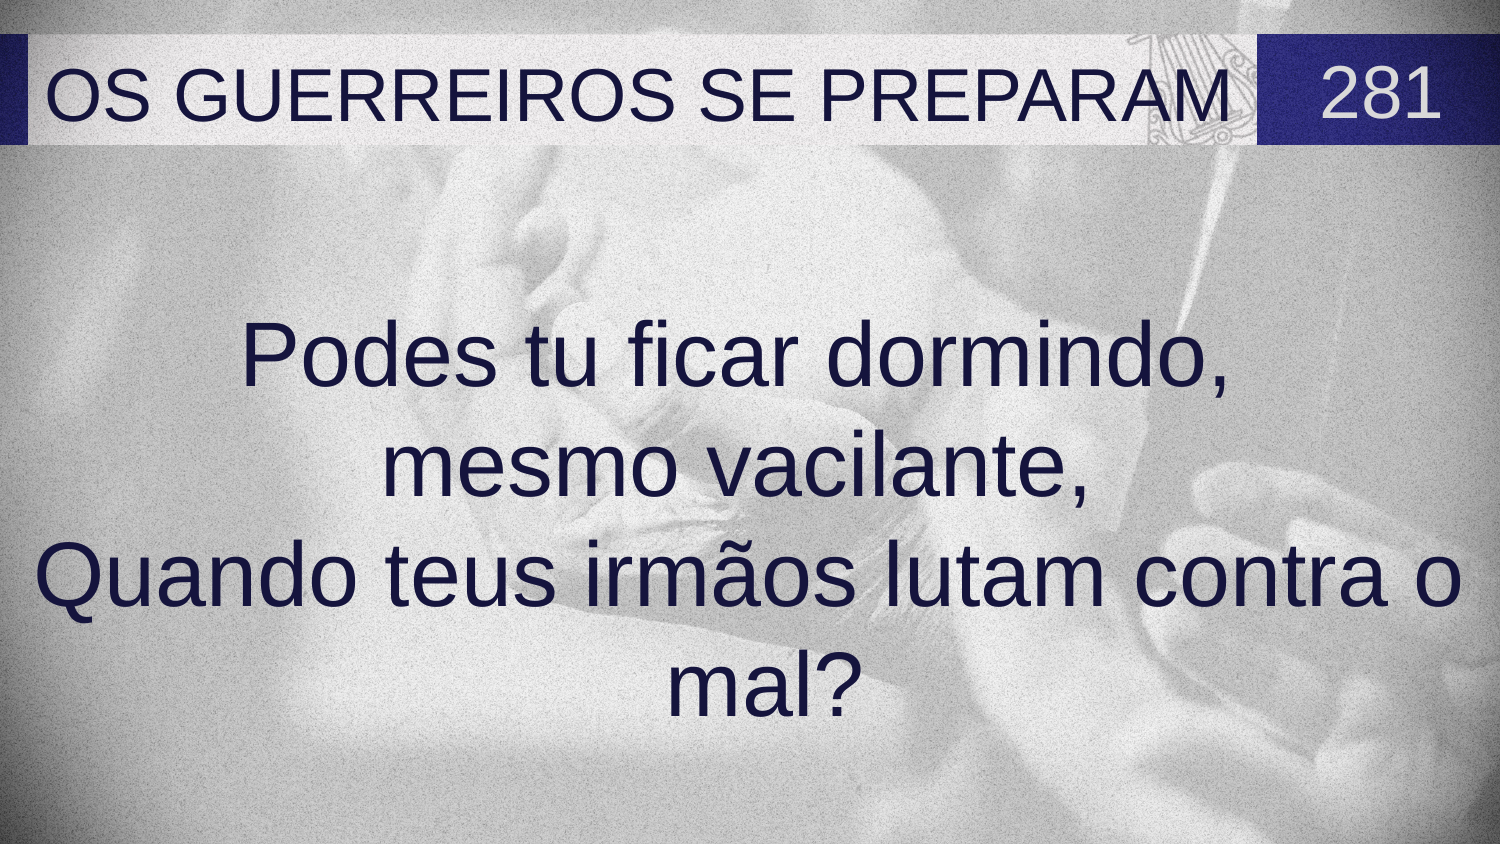

# OS GUERREIROS SE PREPARAM
281
Podes tu ficar dormindo,
mesmo vacilante,
Quando teus irmãos lutam contra o mal?